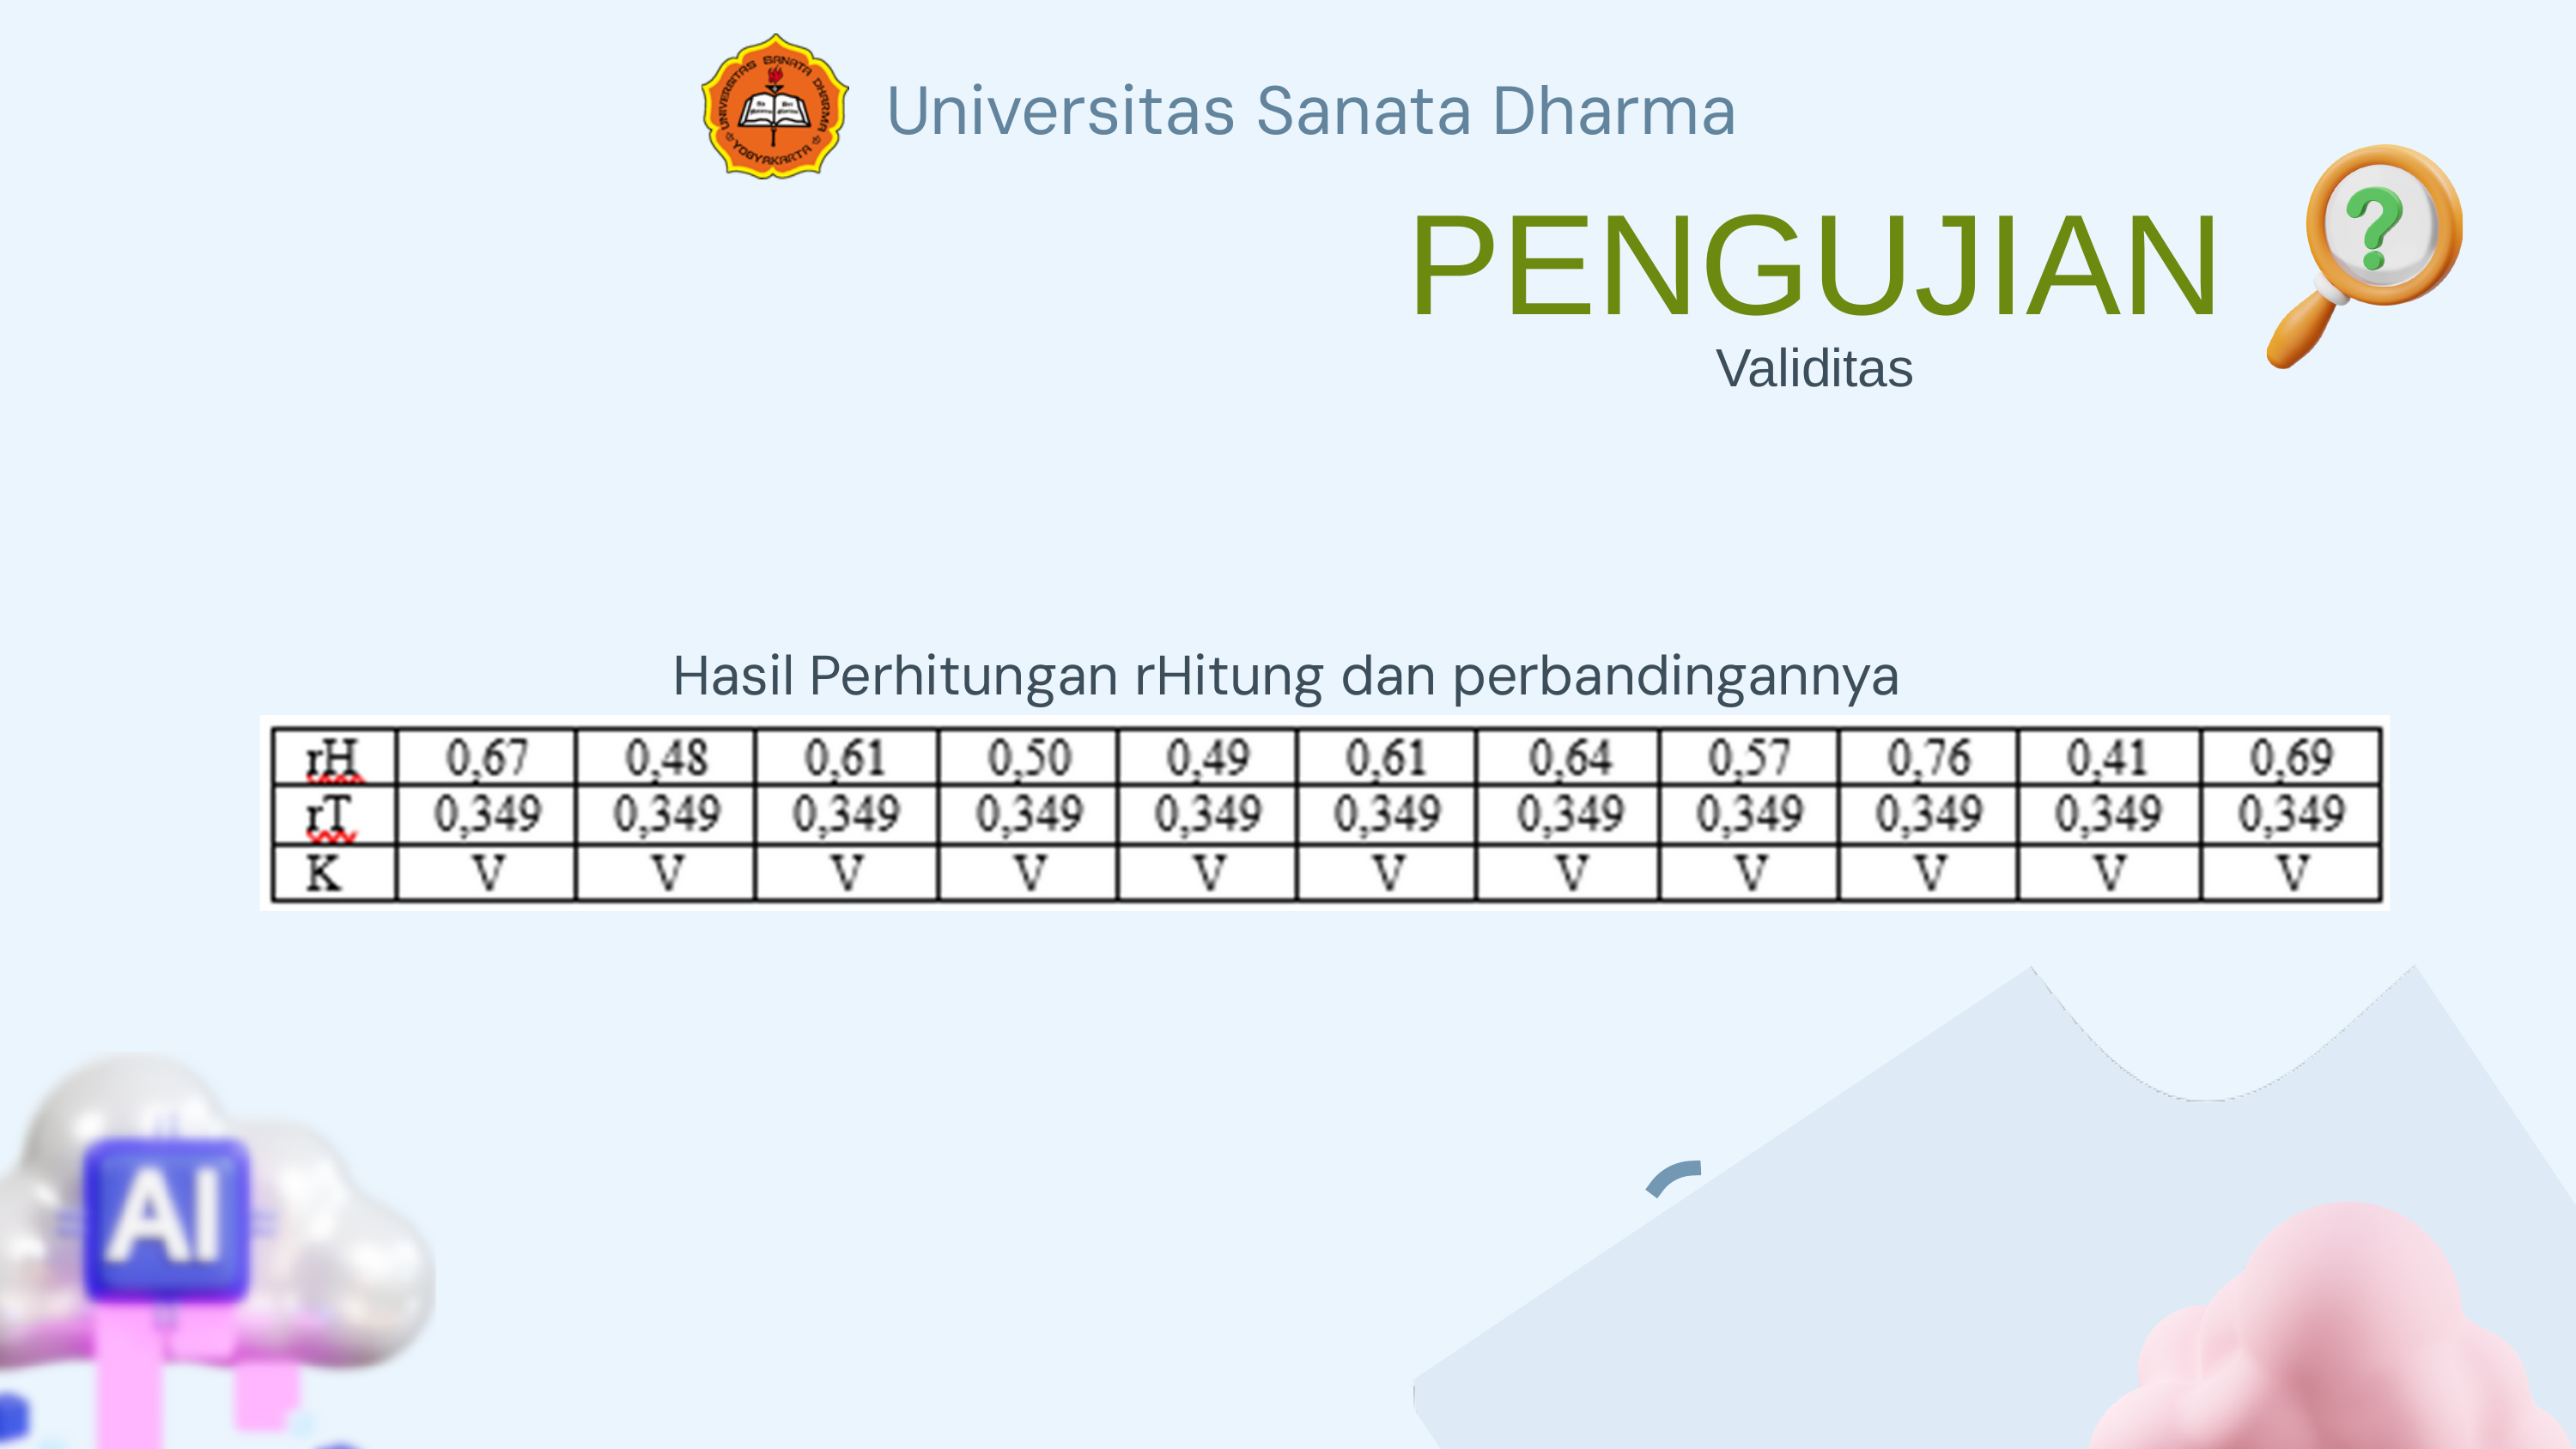

Universitas Sanata Dharma

PENGUJIAN
Validitas
Hasil Perhitungan rHitung dan perbandingannya